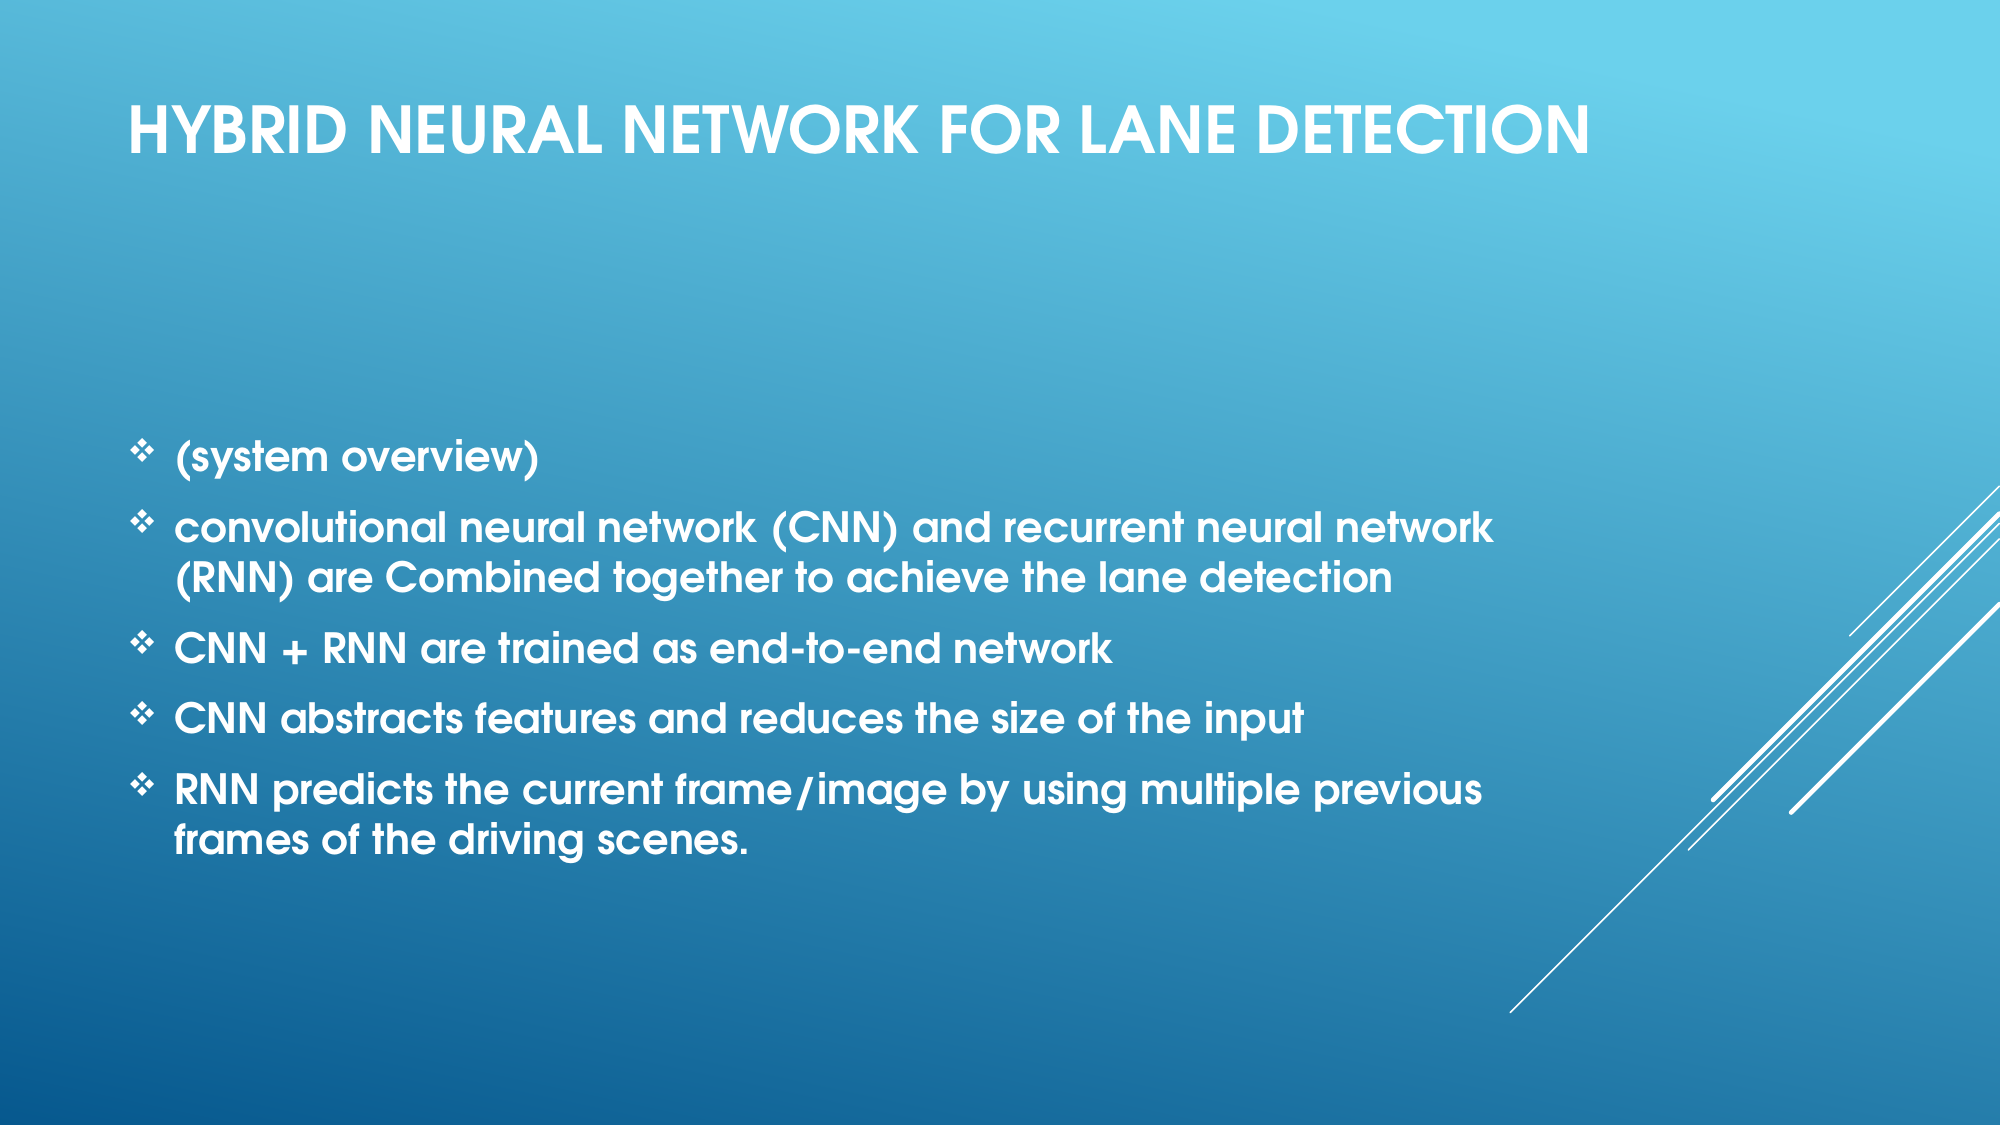

# Hybrid neural network for lane detection
(system overview)
convolutional neural network (CNN) and recurrent neural network (RNN) are Combined together to achieve the lane detection
CNN + RNN are trained as end-to-end network
CNN abstracts features and reduces the size of the input
RNN predicts the current frame/image by using multiple previous frames of the driving scenes.